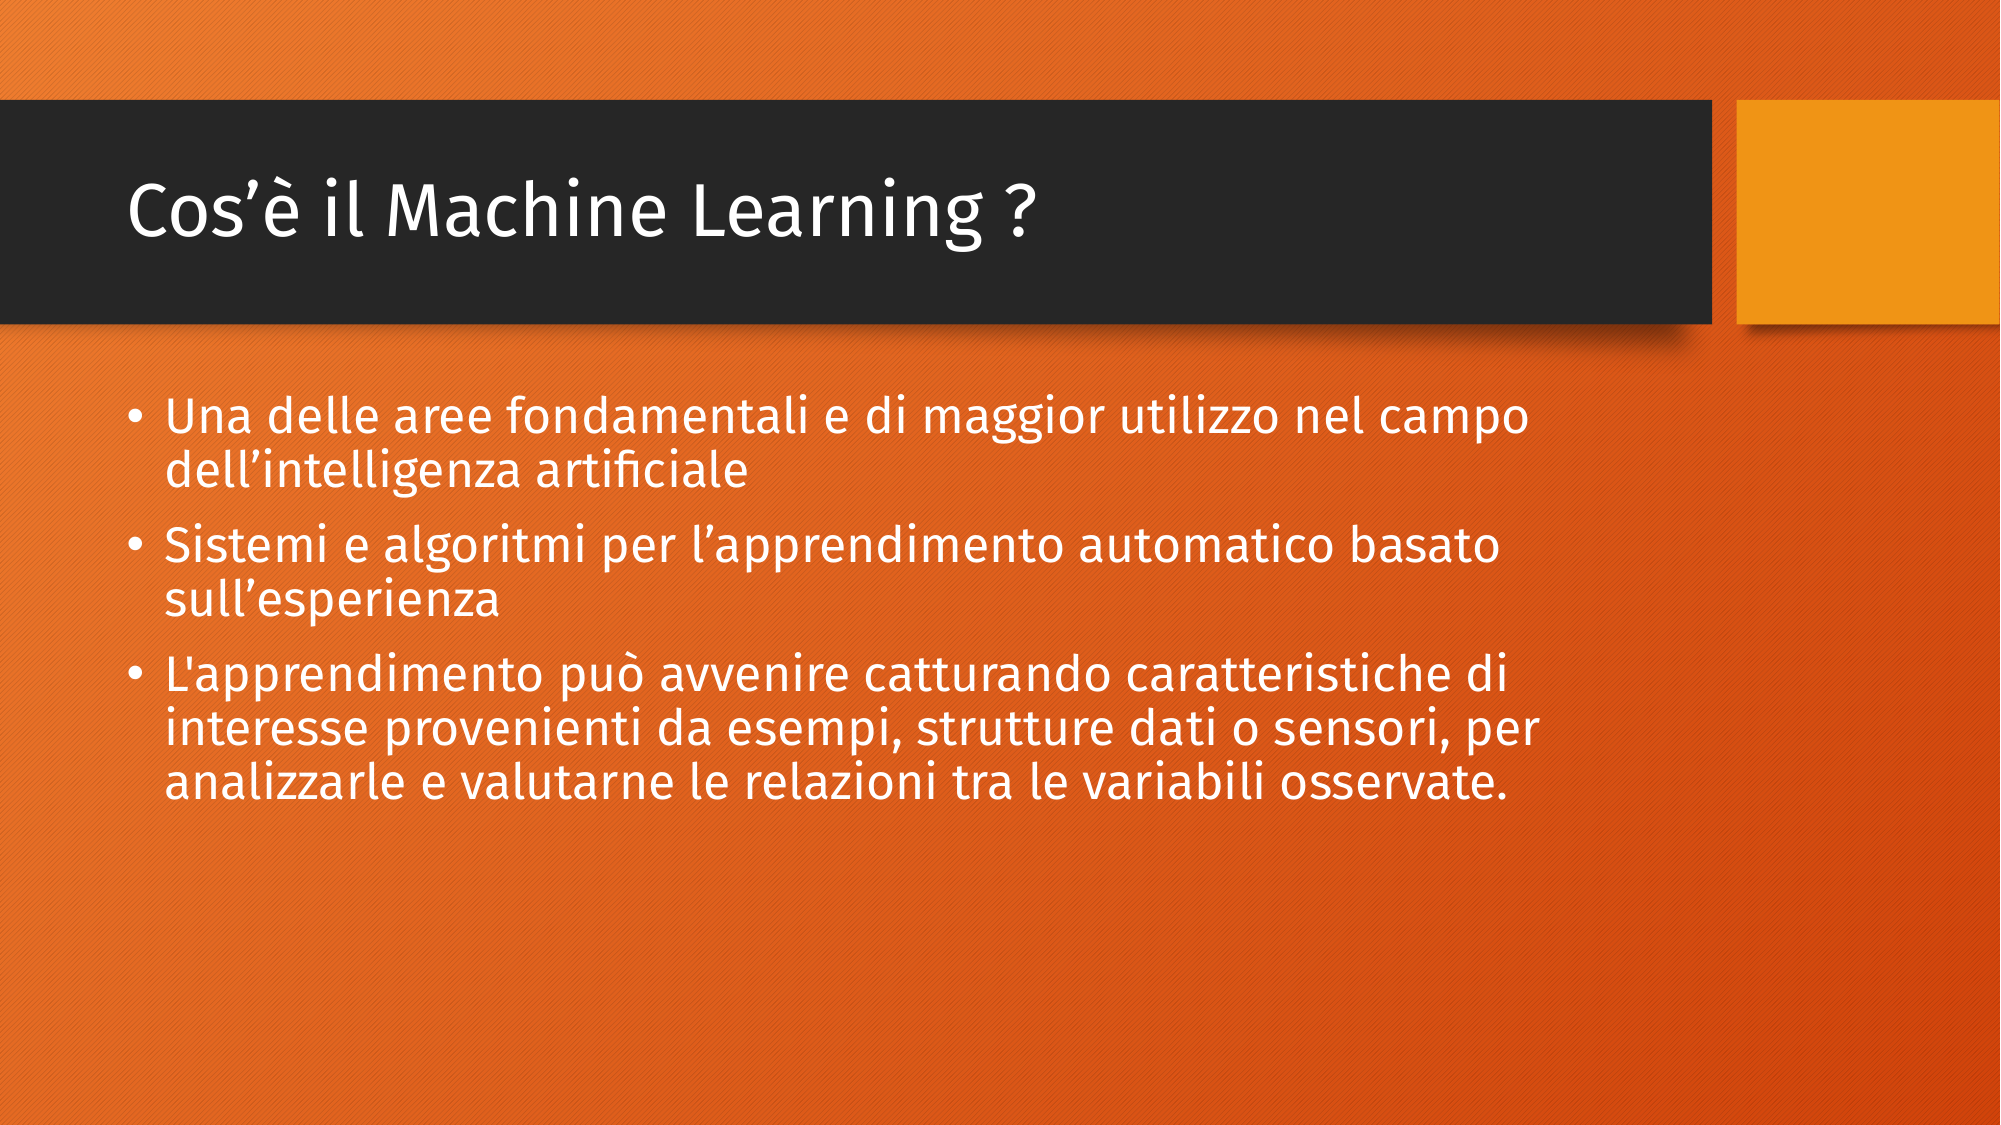

# Cos’è il Machine Learning ?
Una delle aree fondamentali e di maggior utilizzo nel campo dell’intelligenza artificiale
Sistemi e algoritmi per l’apprendimento automatico basato sull’esperienza
L'apprendimento può avvenire catturando caratteristiche di interesse provenienti da esempi, strutture dati o sensori, per analizzarle e valutarne le relazioni tra le variabili osservate.